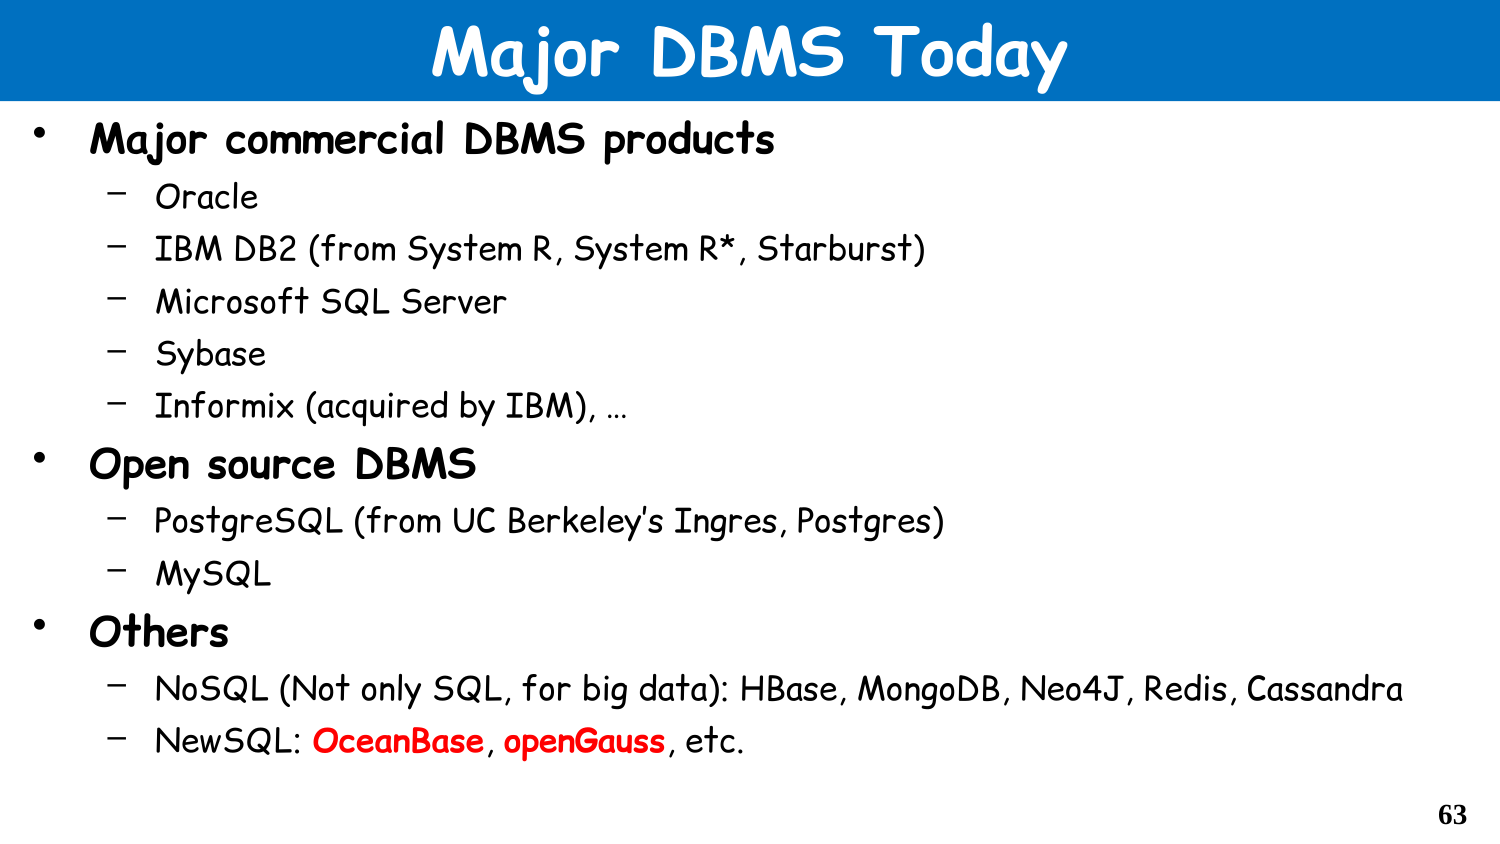

# Major DBMS Today
Major commercial DBMS products
Oracle
IBM DB2 (from System R, System R*, Starburst)
Microsoft SQL Server
Sybase
Informix (acquired by IBM), …
Open source DBMS
PostgreSQL (from UC Berkeley’s Ingres, Postgres)
MySQL
Others
NoSQL (Not only SQL, for big data): HBase, MongoDB, Neo4J, Redis, Cassandra
NewSQL: OceanBase, openGauss, etc.